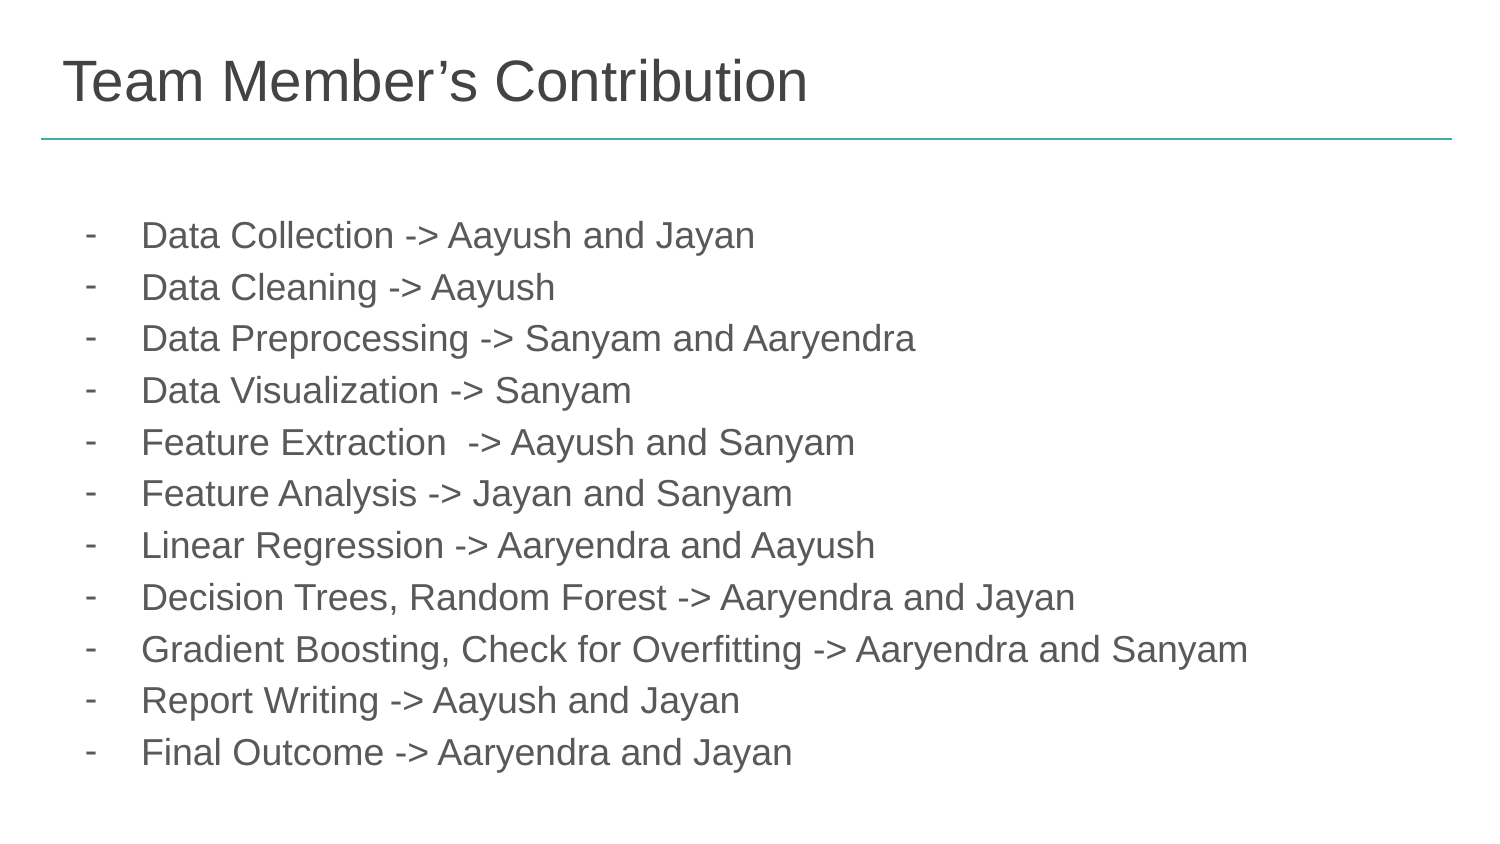

# Team Member’s Contribution
Data Collection -> Aayush and Jayan
Data Cleaning -> Aayush
Data Preprocessing -> Sanyam and Aaryendra
Data Visualization -> Sanyam
Feature Extraction  -> Aayush and Sanyam
Feature Analysis -> Jayan and Sanyam
Linear Regression -> Aaryendra and Aayush
Decision Trees, Random Forest -> Aaryendra and Jayan
Gradient Boosting, Check for Overfitting -> Aaryendra and Sanyam
Report Writing -> Aayush and Jayan
Final Outcome -> Aaryendra and Jayan